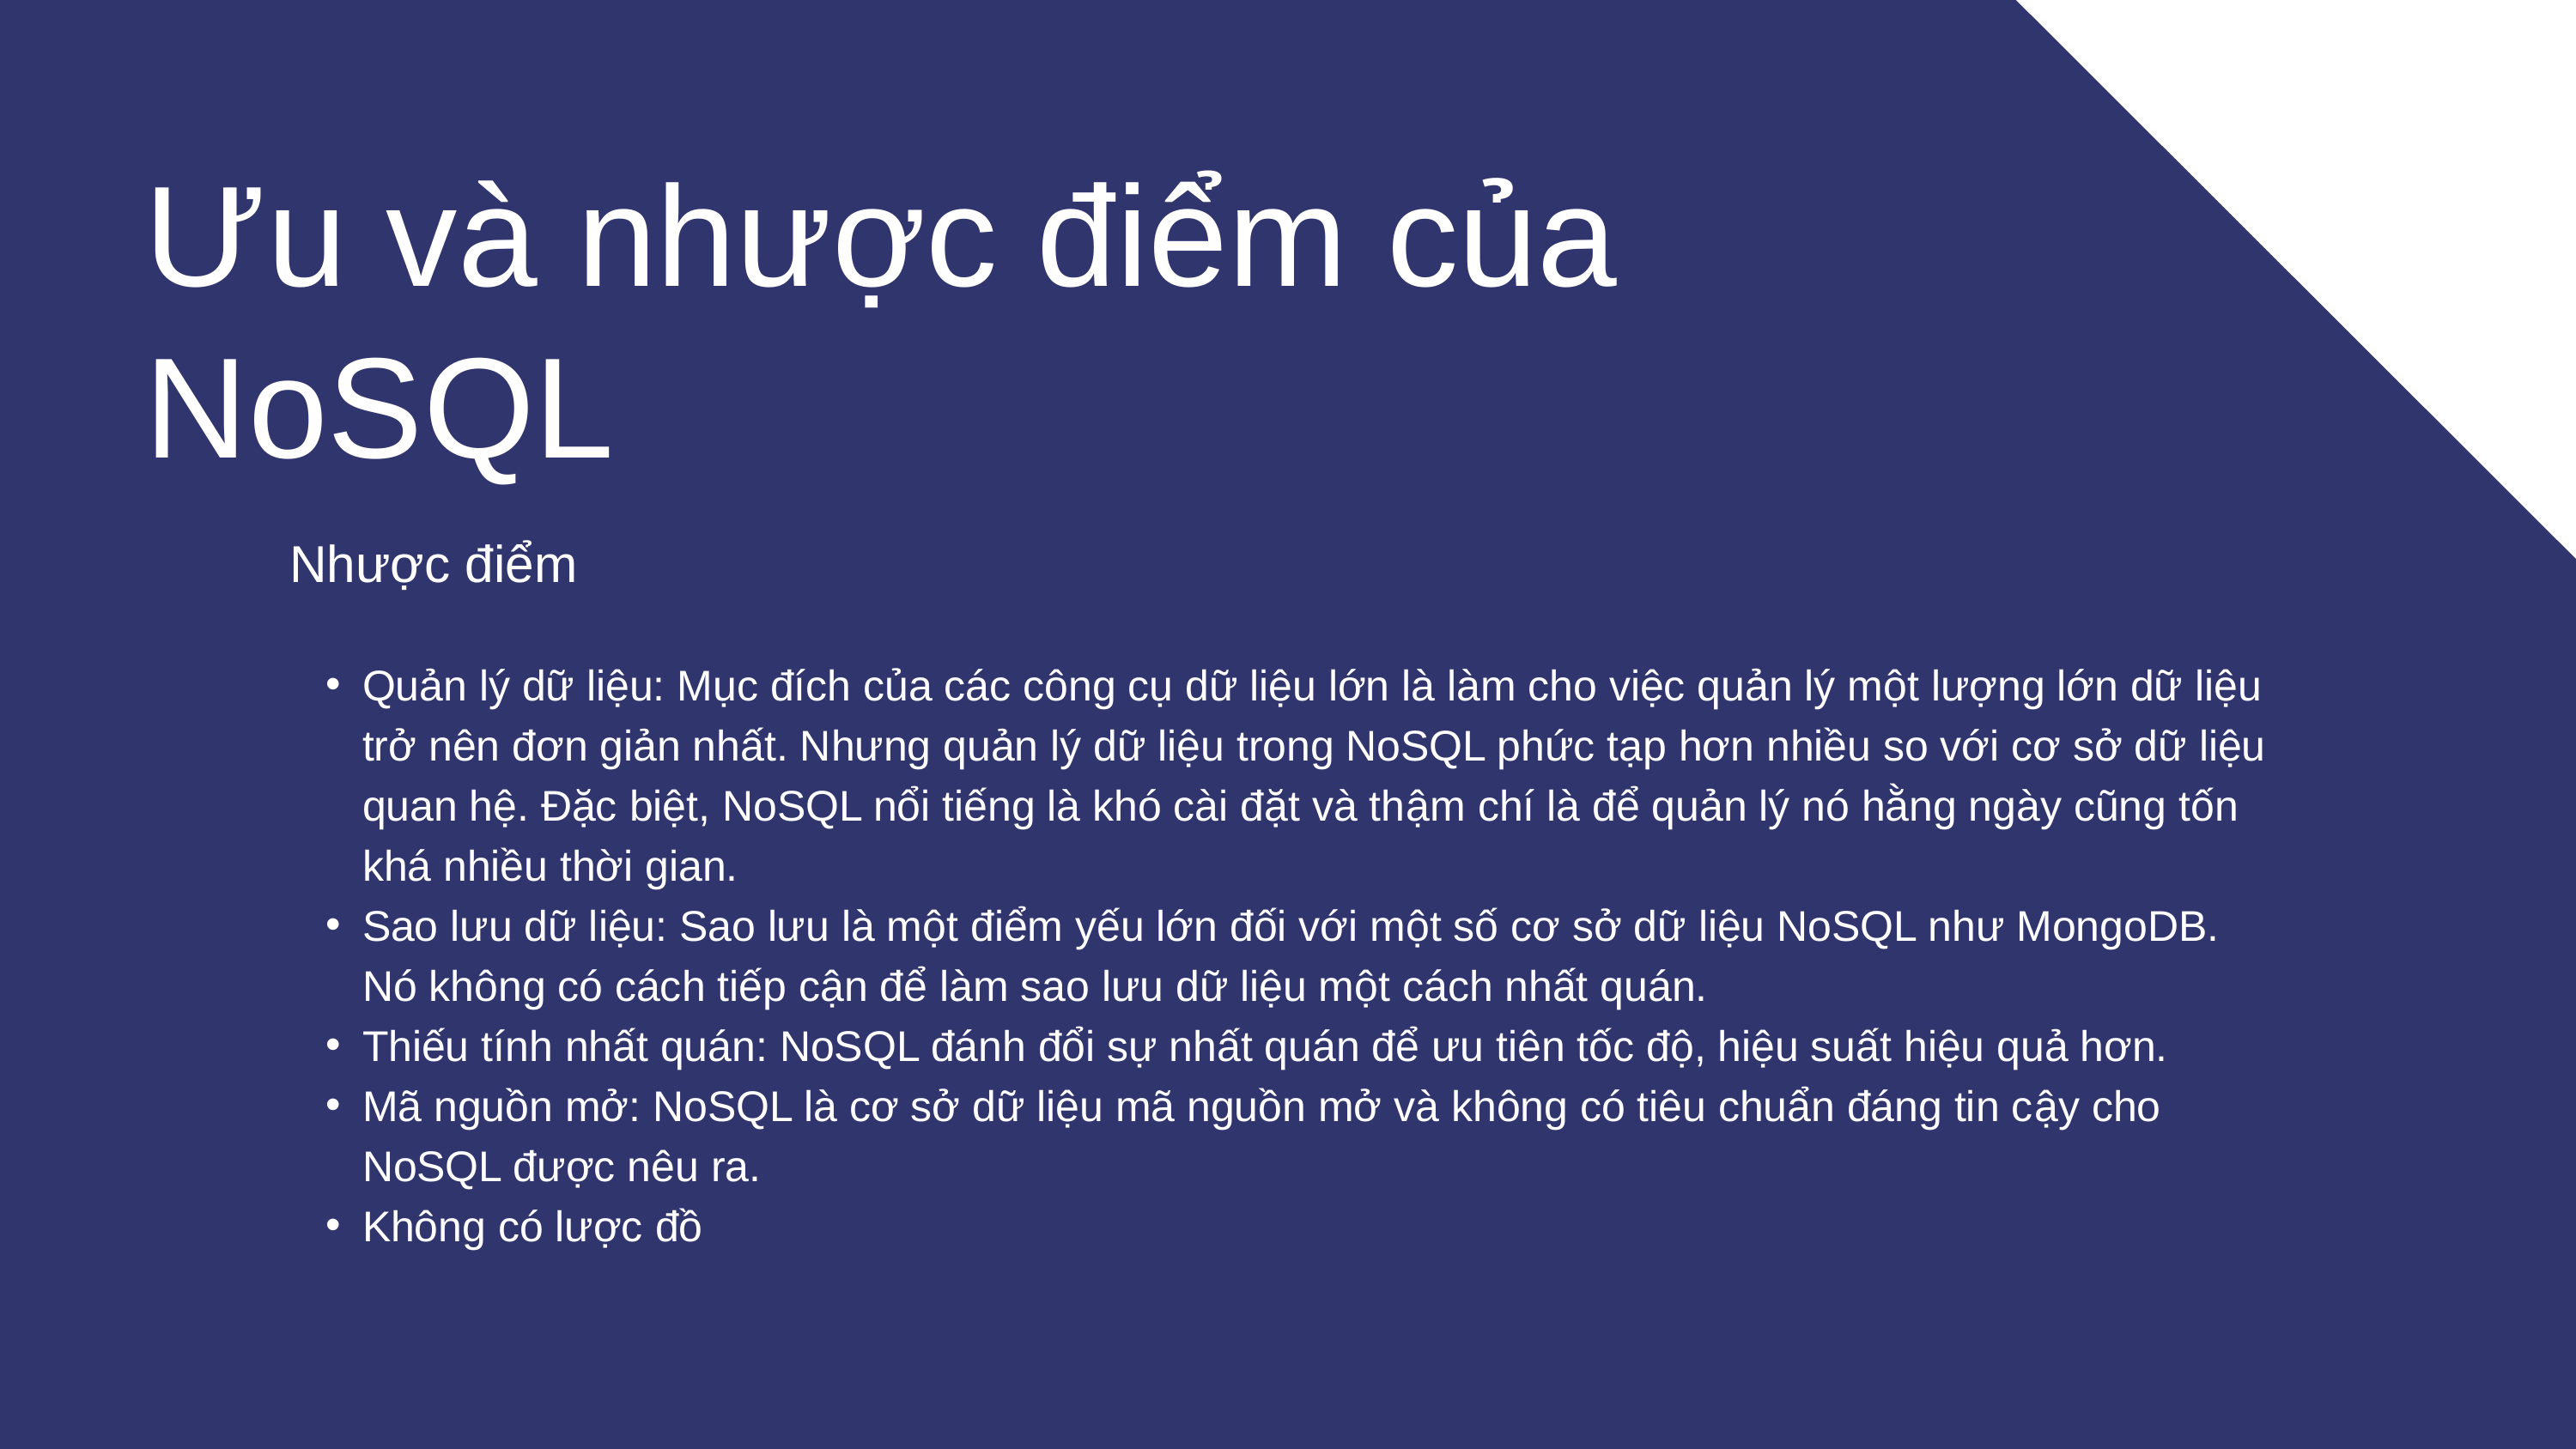

Ưu và nhược điểm của NoSQL
Nhược điểm
Quản lý dữ liệu: Mục đích của các công cụ dữ liệu lớn là làm cho việc quản lý một lượng lớn dữ liệu trở nên đơn giản nhất. Nhưng quản lý dữ liệu trong NoSQL phức tạp hơn nhiều so với cơ sở dữ liệu quan hệ. Đặc biệt, NoSQL nổi tiếng là khó cài đặt và thậm chí là để quản lý nó hằng ngày cũng tốn khá nhiều thời gian.
Sao lưu dữ liệu: Sao lưu là một điểm yếu lớn đối với một số cơ sở dữ liệu NoSQL như MongoDB. Nó không có cách tiếp cận để làm sao lưu dữ liệu một cách nhất quán.
Thiếu tính nhất quán: NoSQL đánh đổi sự nhất quán để ưu tiên tốc độ, hiệu suất hiệu quả hơn.
Mã nguồn mở: NoSQL là cơ sở dữ liệu mã nguồn mở và không có tiêu chuẩn đáng tin cậy cho NoSQL được nêu ra.
Không có lược đồ